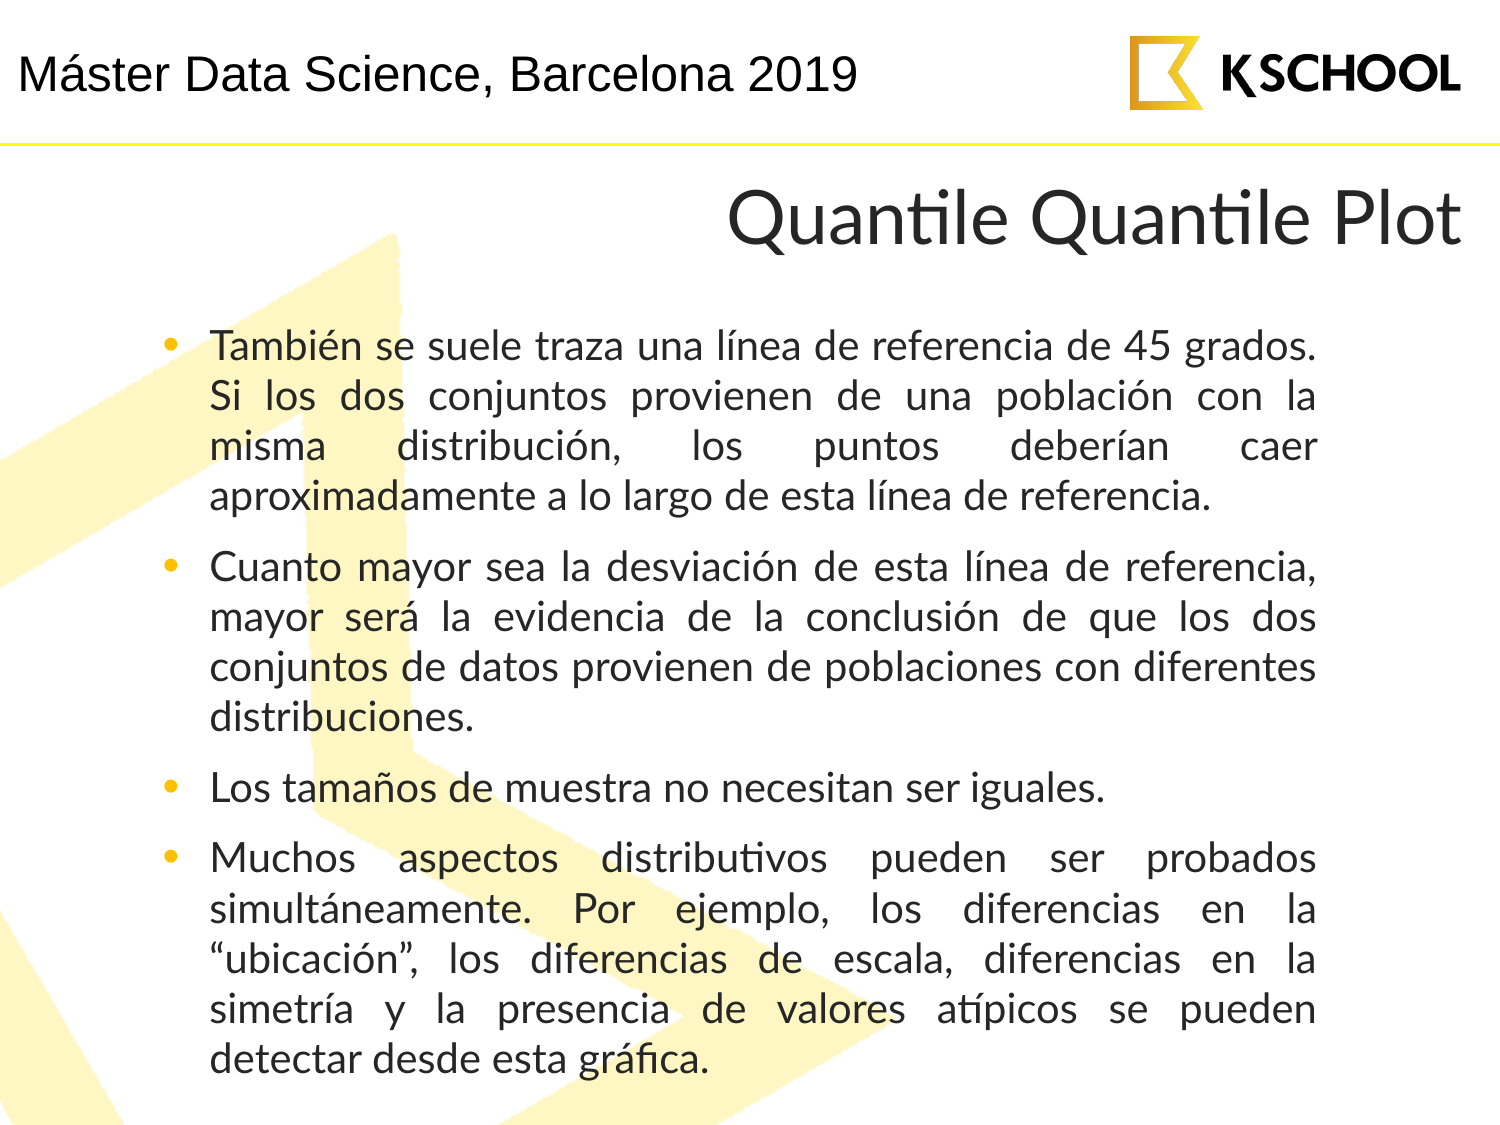

# Quantile Quantile Plot
También se suele traza una línea de referencia de 45 grados. Si los dos conjuntos provienen de una población con la misma distribución, los puntos deberían caer aproximadamente a lo largo de esta línea de referencia.
Cuanto mayor sea la desviación de esta línea de referencia, mayor será la evidencia de la conclusión de que los dos conjuntos de datos provienen de poblaciones con diferentes distribuciones.
Los tamaños de muestra no necesitan ser iguales.
Muchos aspectos distributivos pueden ser probados simultáneamente. Por ejemplo, los diferencias en la “ubicación”, los diferencias de escala, diferencias en la simetría y la presencia de valores atípicos se pueden detectar desde esta gráfica.